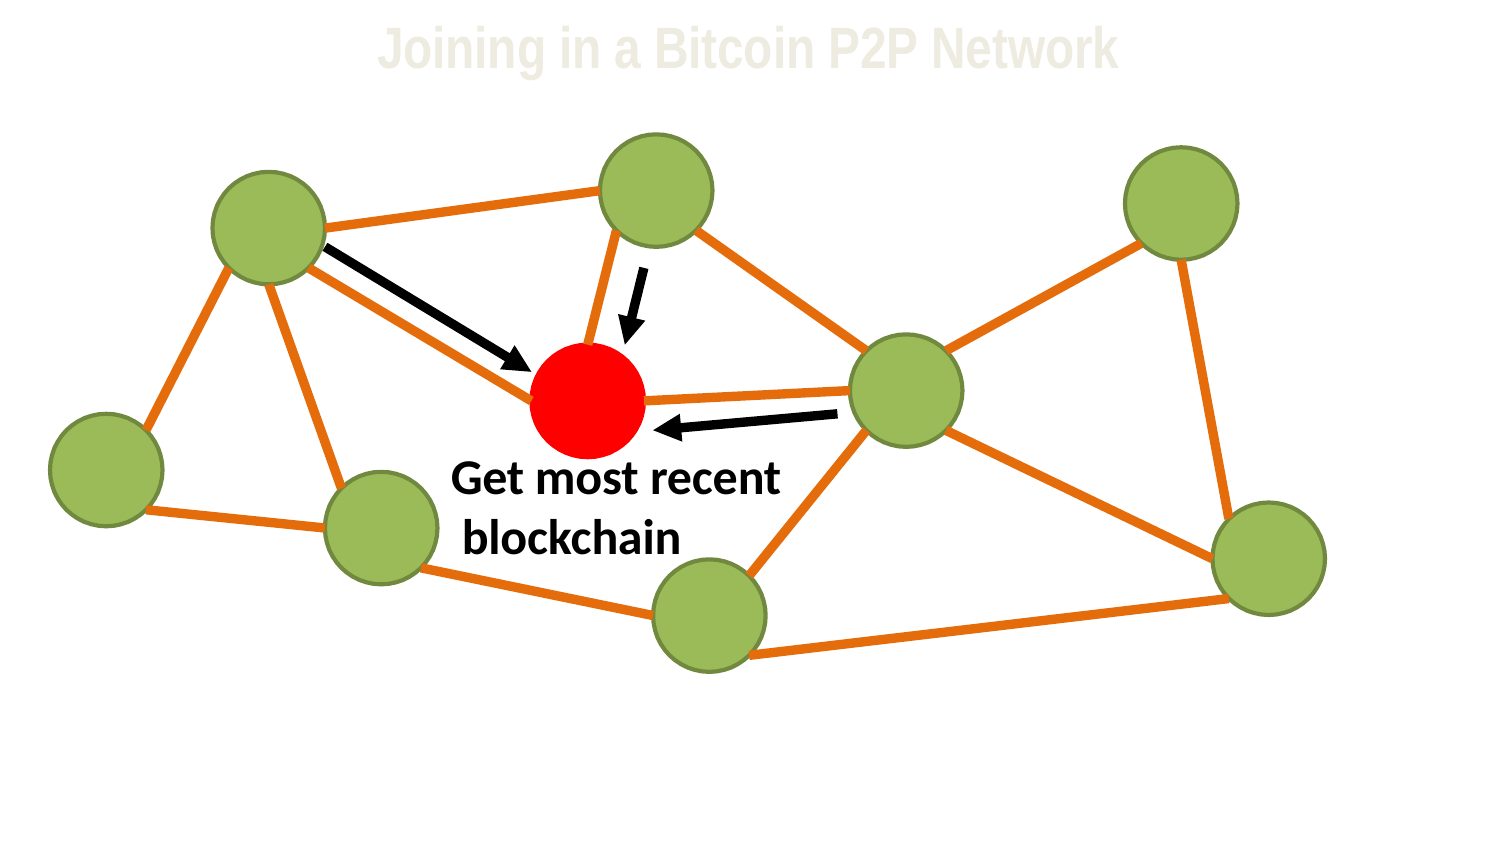

# Joining in a Bitcoin P2P Network

Get most recent  blockchain